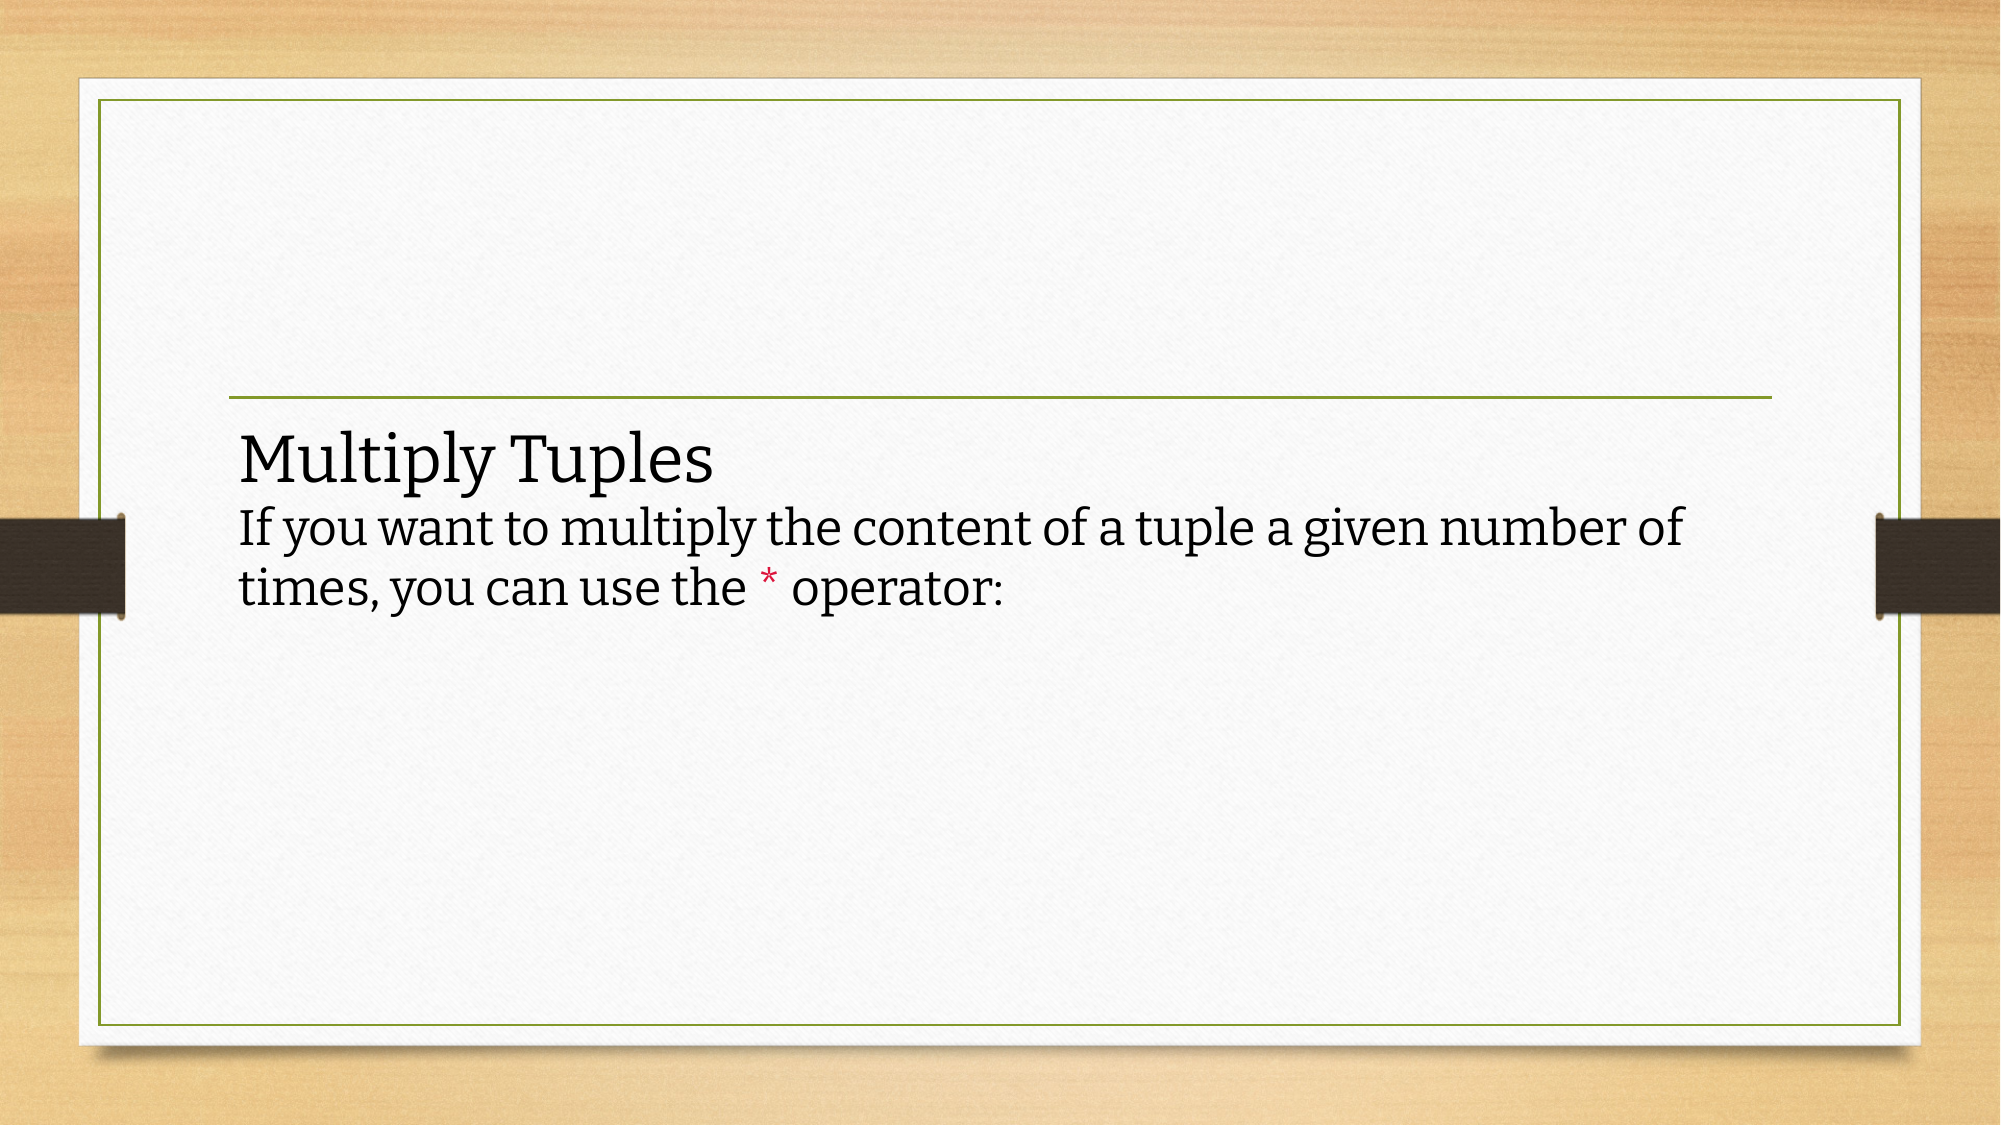

#
Multiply Tuples
If you want to multiply the content of a tuple a given number of times, you can use the * operator: